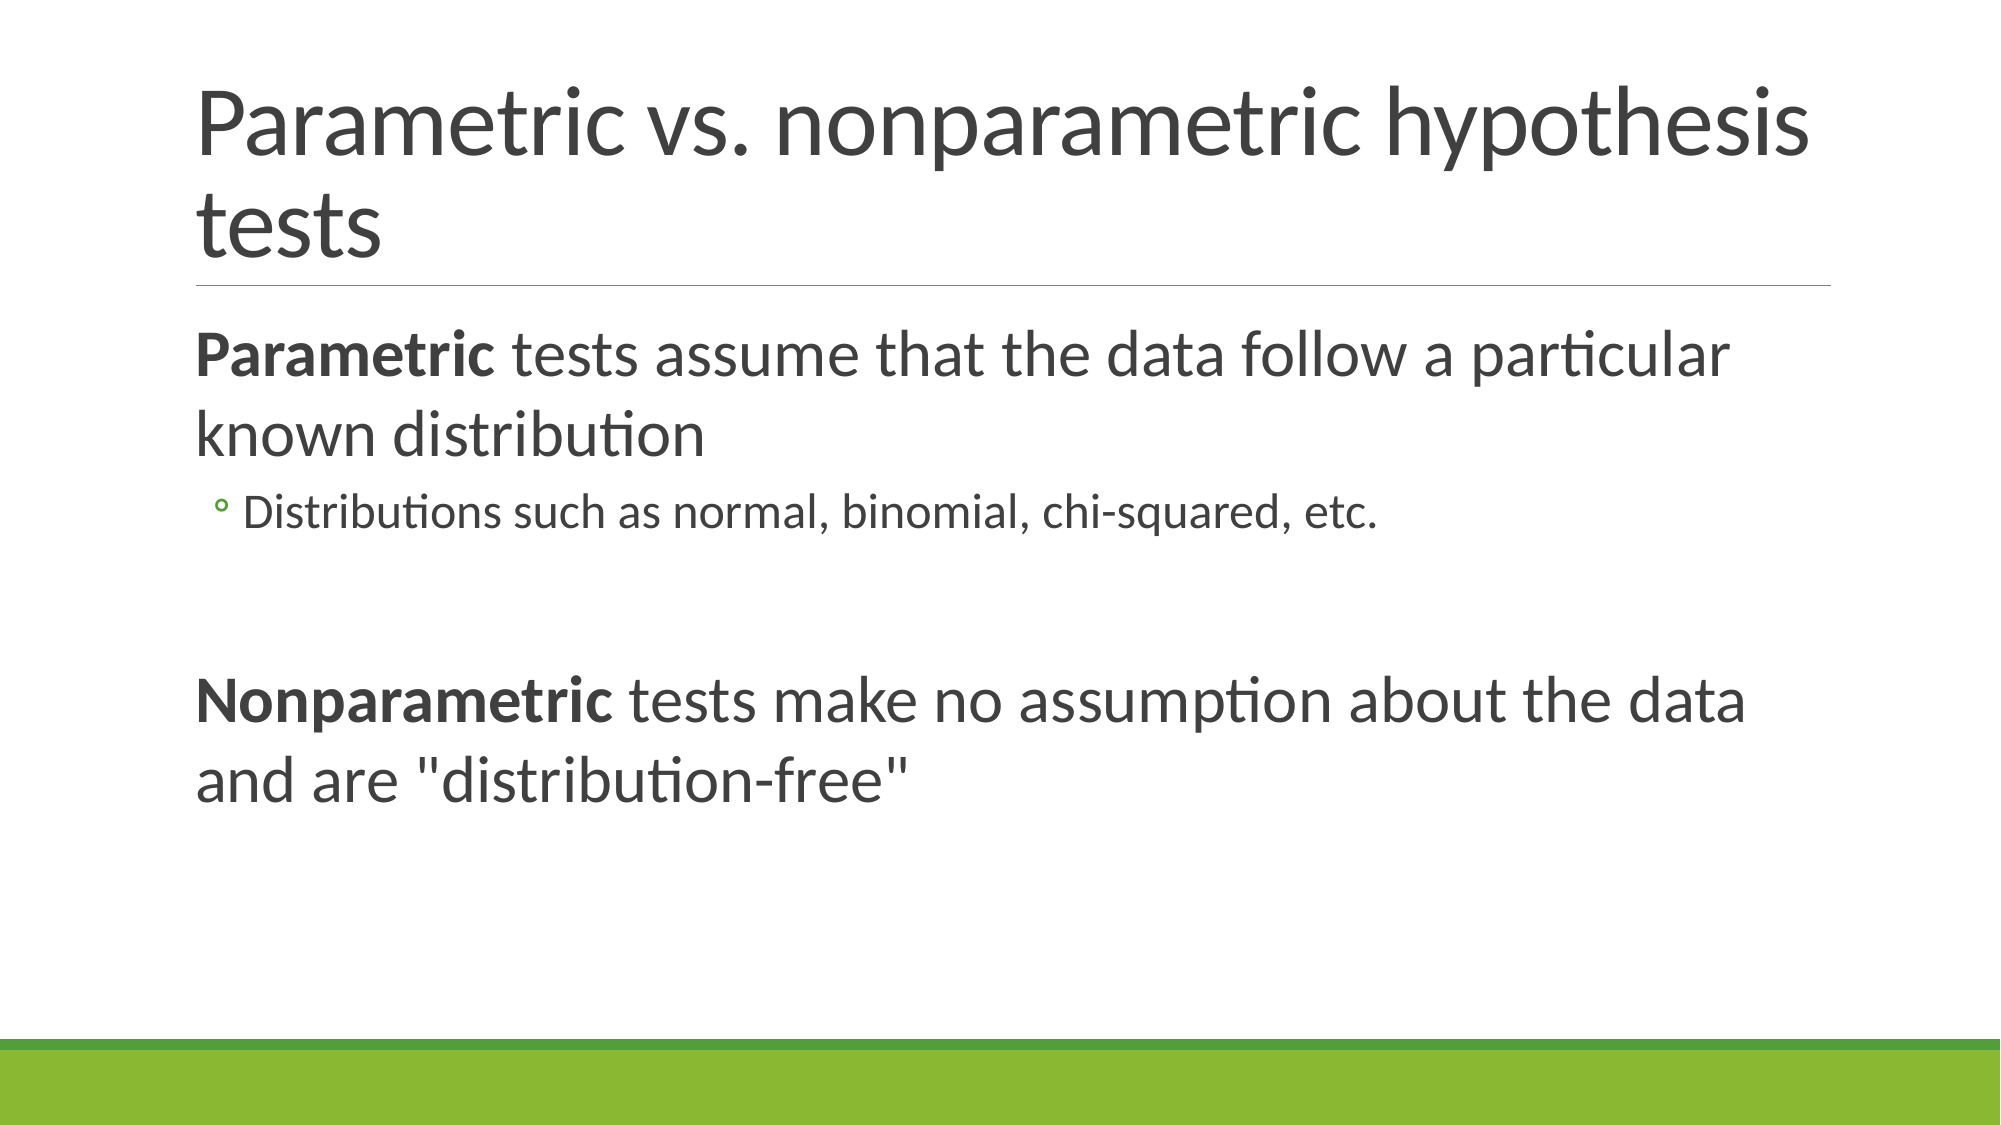

# Parametric vs. nonparametric hypothesis tests
Parametric tests assume that the data follow a particular known distribution
Distributions such as normal, binomial, chi-squared, etc.

Nonparametric tests make no assumption about the data and are "distribution-free"